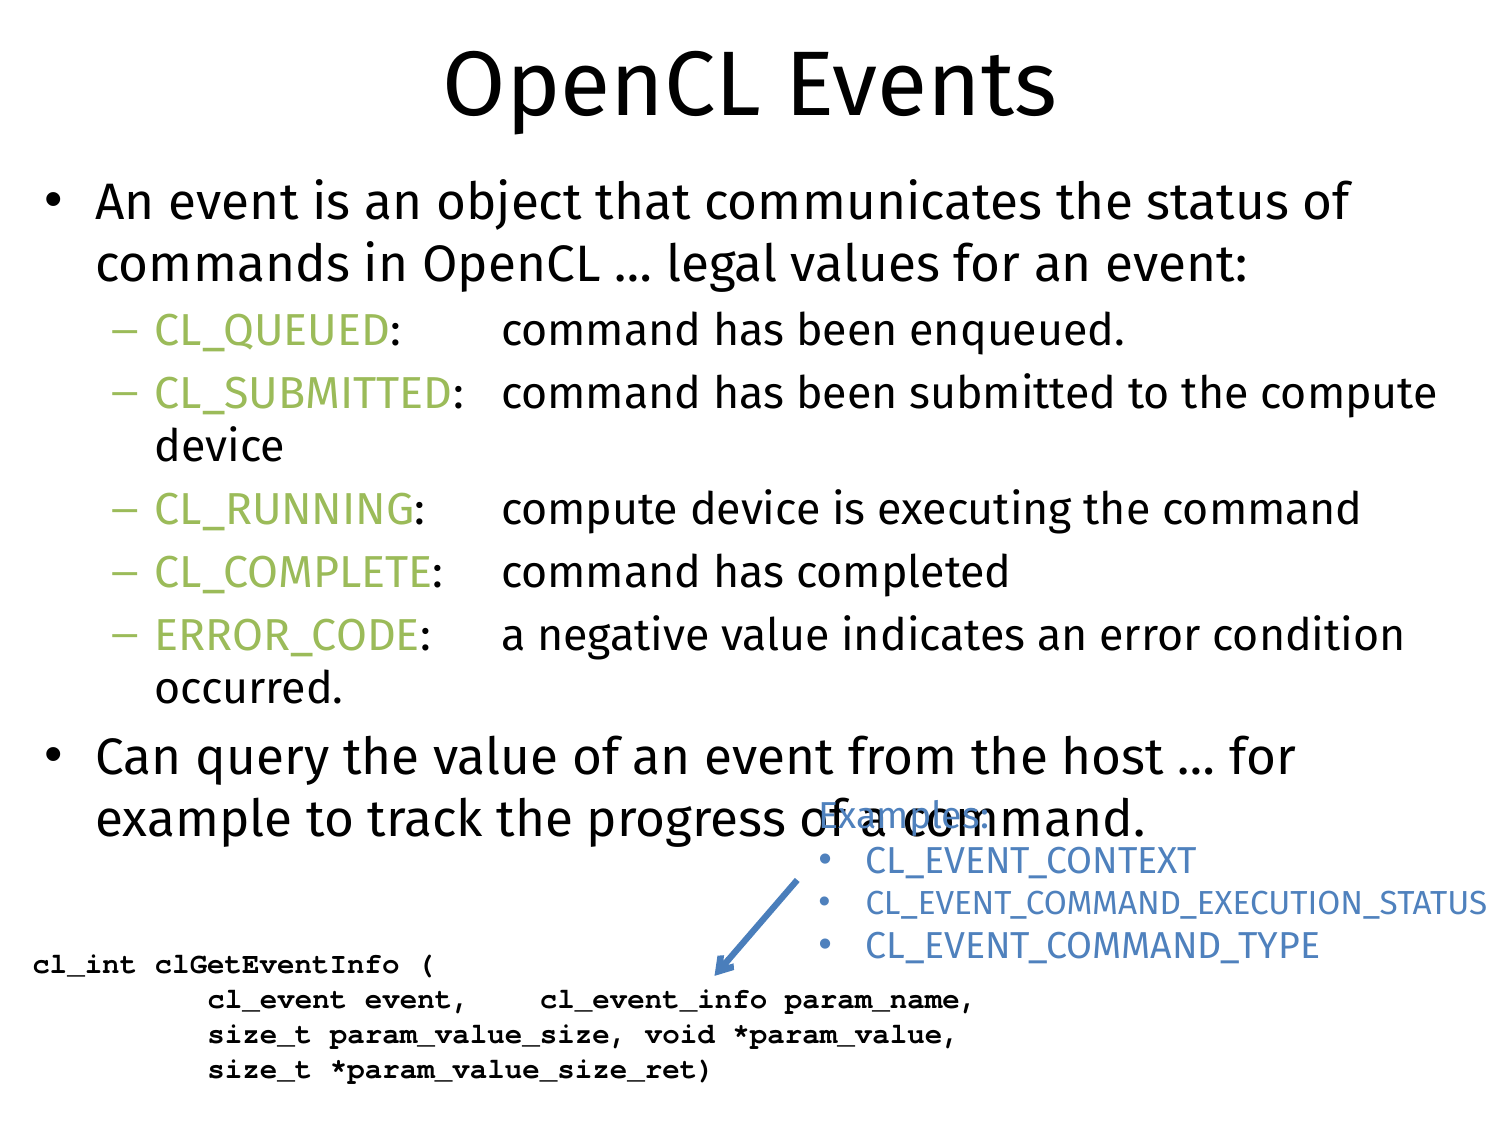

# OpenCL Events
An event is an object that communicates the status of commands in OpenCL … legal values for an event:
CL_QUEUED:	command has been enqueued.
CL_SUBMITTED:	command has been submitted to the compute device
CL_RUNNING:	compute device is executing the command
CL_COMPLETE:	command has completed
ERROR_CODE:	a negative value indicates an error condition occurred.
Can query the value of an event from the host … for example to track the progress of a command.

Examples:
CL_EVENT_CONTEXT
CL_EVENT_COMMAND_EXECUTION_STATUS
CL_EVENT_COMMAND_TYPE
cl_int clGetEventInfo (
          cl_event event,    cl_event_info param_name,
          size_t param_value_size, void *param_value,
          size_t *param_value_size_ret)